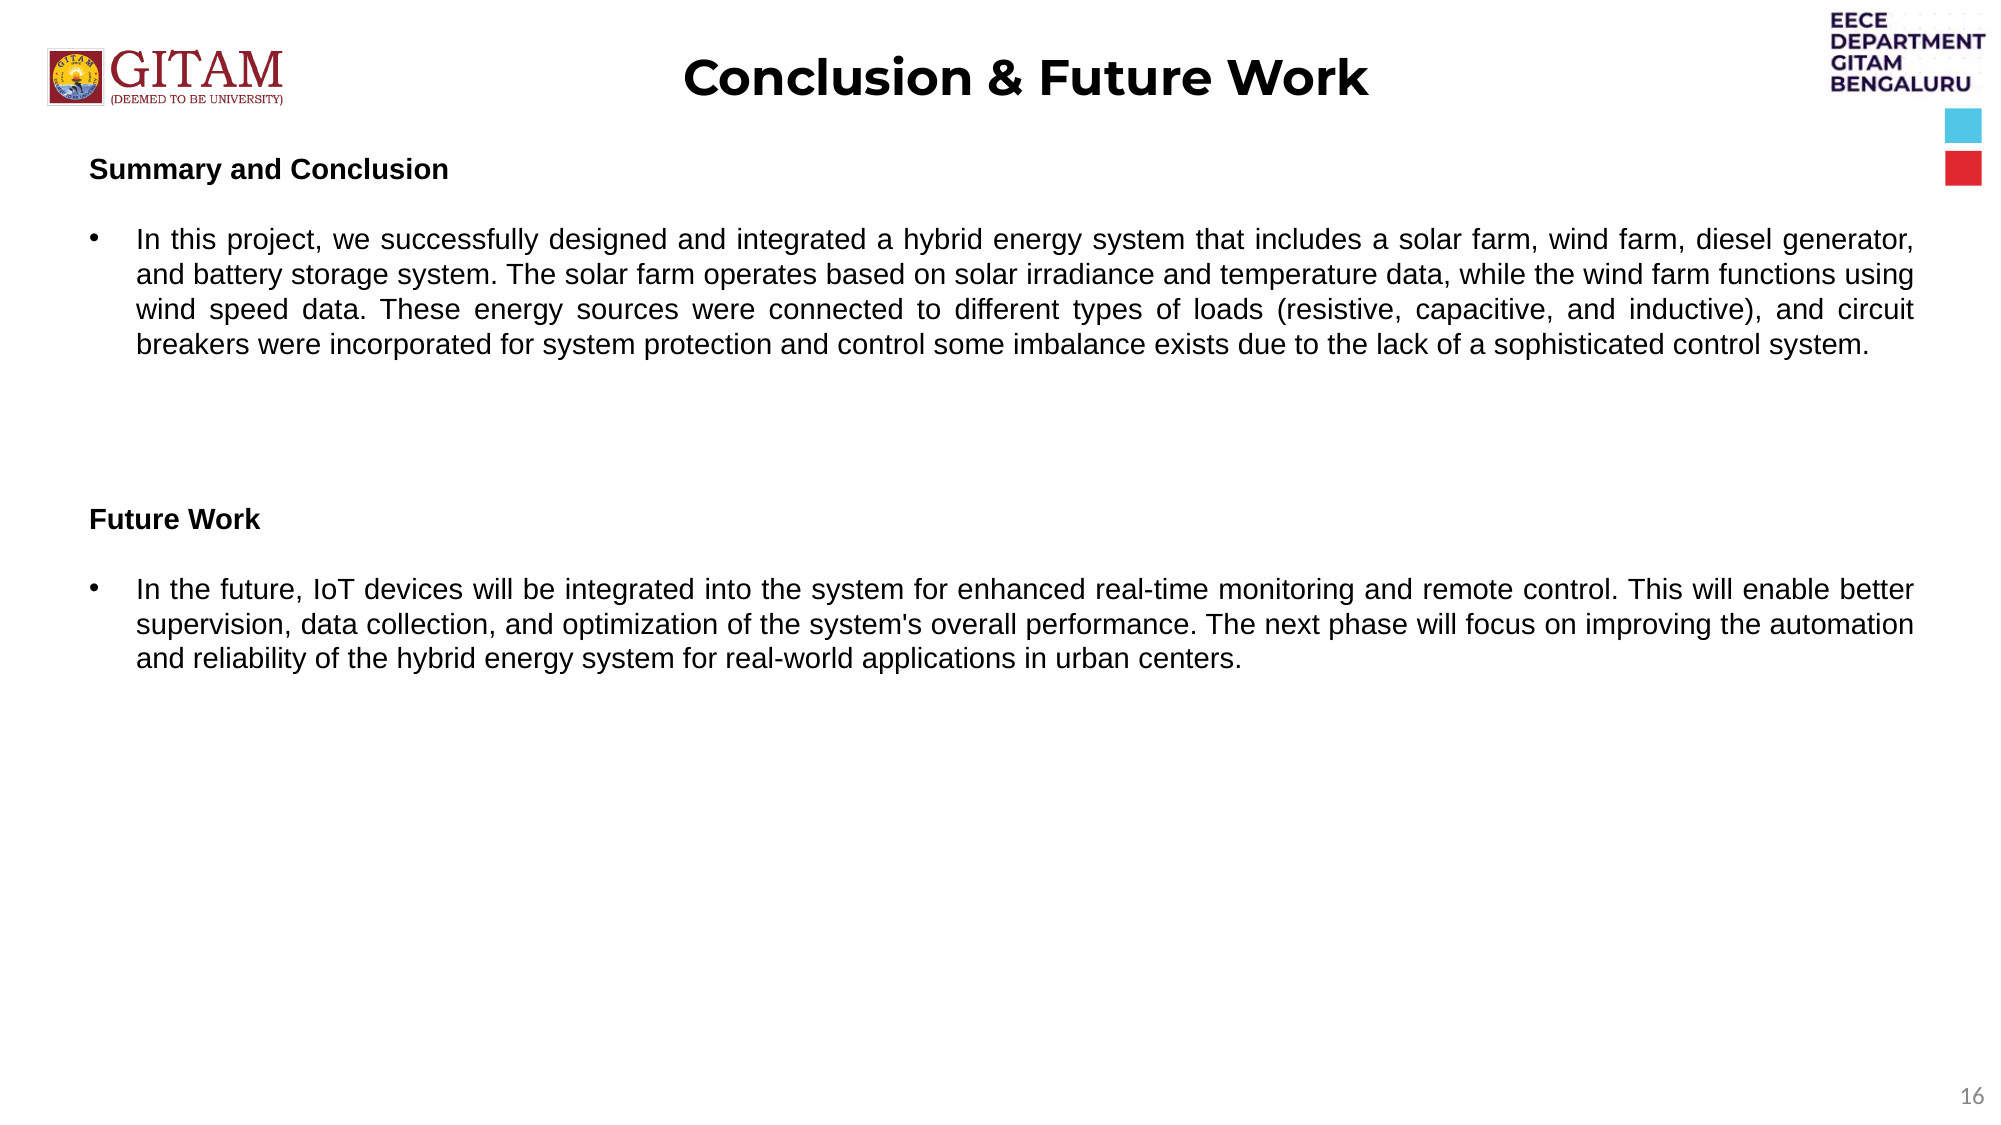

Conclusion & Future Work
Summary and Conclusion

In this project, we successfully designed and integrated a hybrid energy system that includes a solar farm, wind farm, diesel generator, and battery storage system. The solar farm operates based on solar irradiance and temperature data, while the wind farm functions using wind speed data. These energy sources were connected to different types of loads (resistive, capacitive, and inductive), and circuit breakers were incorporated for system protection and control some imbalance exists due to the lack of a sophisticated control system.

Future Work

In the future, IoT devices will be integrated into the system for enhanced real-time monitoring and remote control. This will enable better supervision, data collection, and optimization of the system's overall performance. The next phase will focus on improving the automation and reliability of the hybrid energy system for real-world applications in urban centers.

16